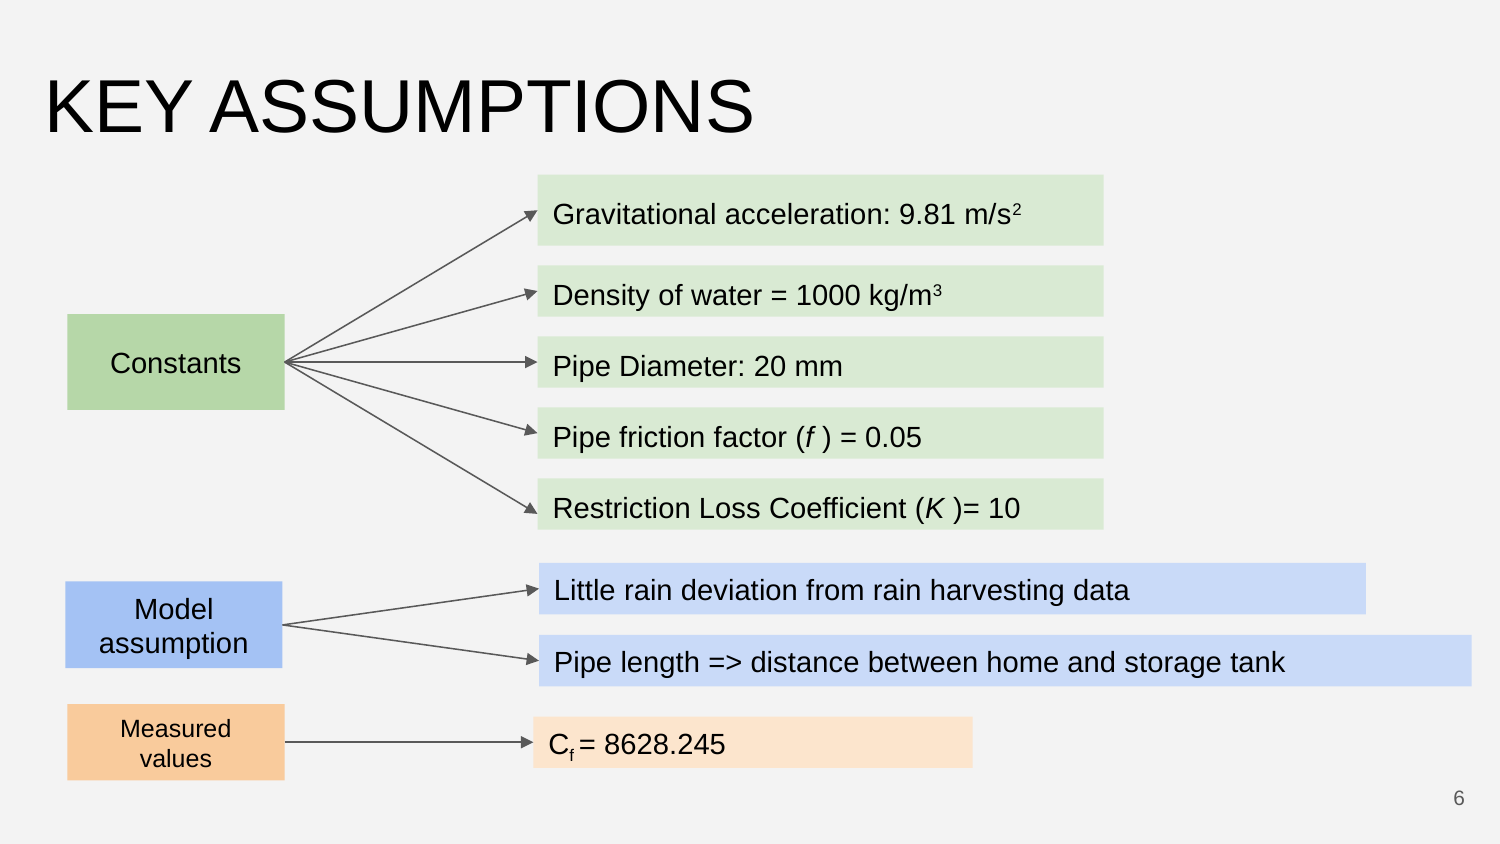

# KEY ASSUMPTIONS
Gravitational acceleration: 9.81 m/s2

Density of water = 1000 kg/m3

Constants
Pipe Diameter: 20 mm
Pipe friction factor (f ) = 0.05
Restriction Loss Coefficient (K )= 10
Little rain deviation from rain harvesting data
Model assumption
Pipe length => distance between home and storage tank
Measured values
Cf = 8628.245
6